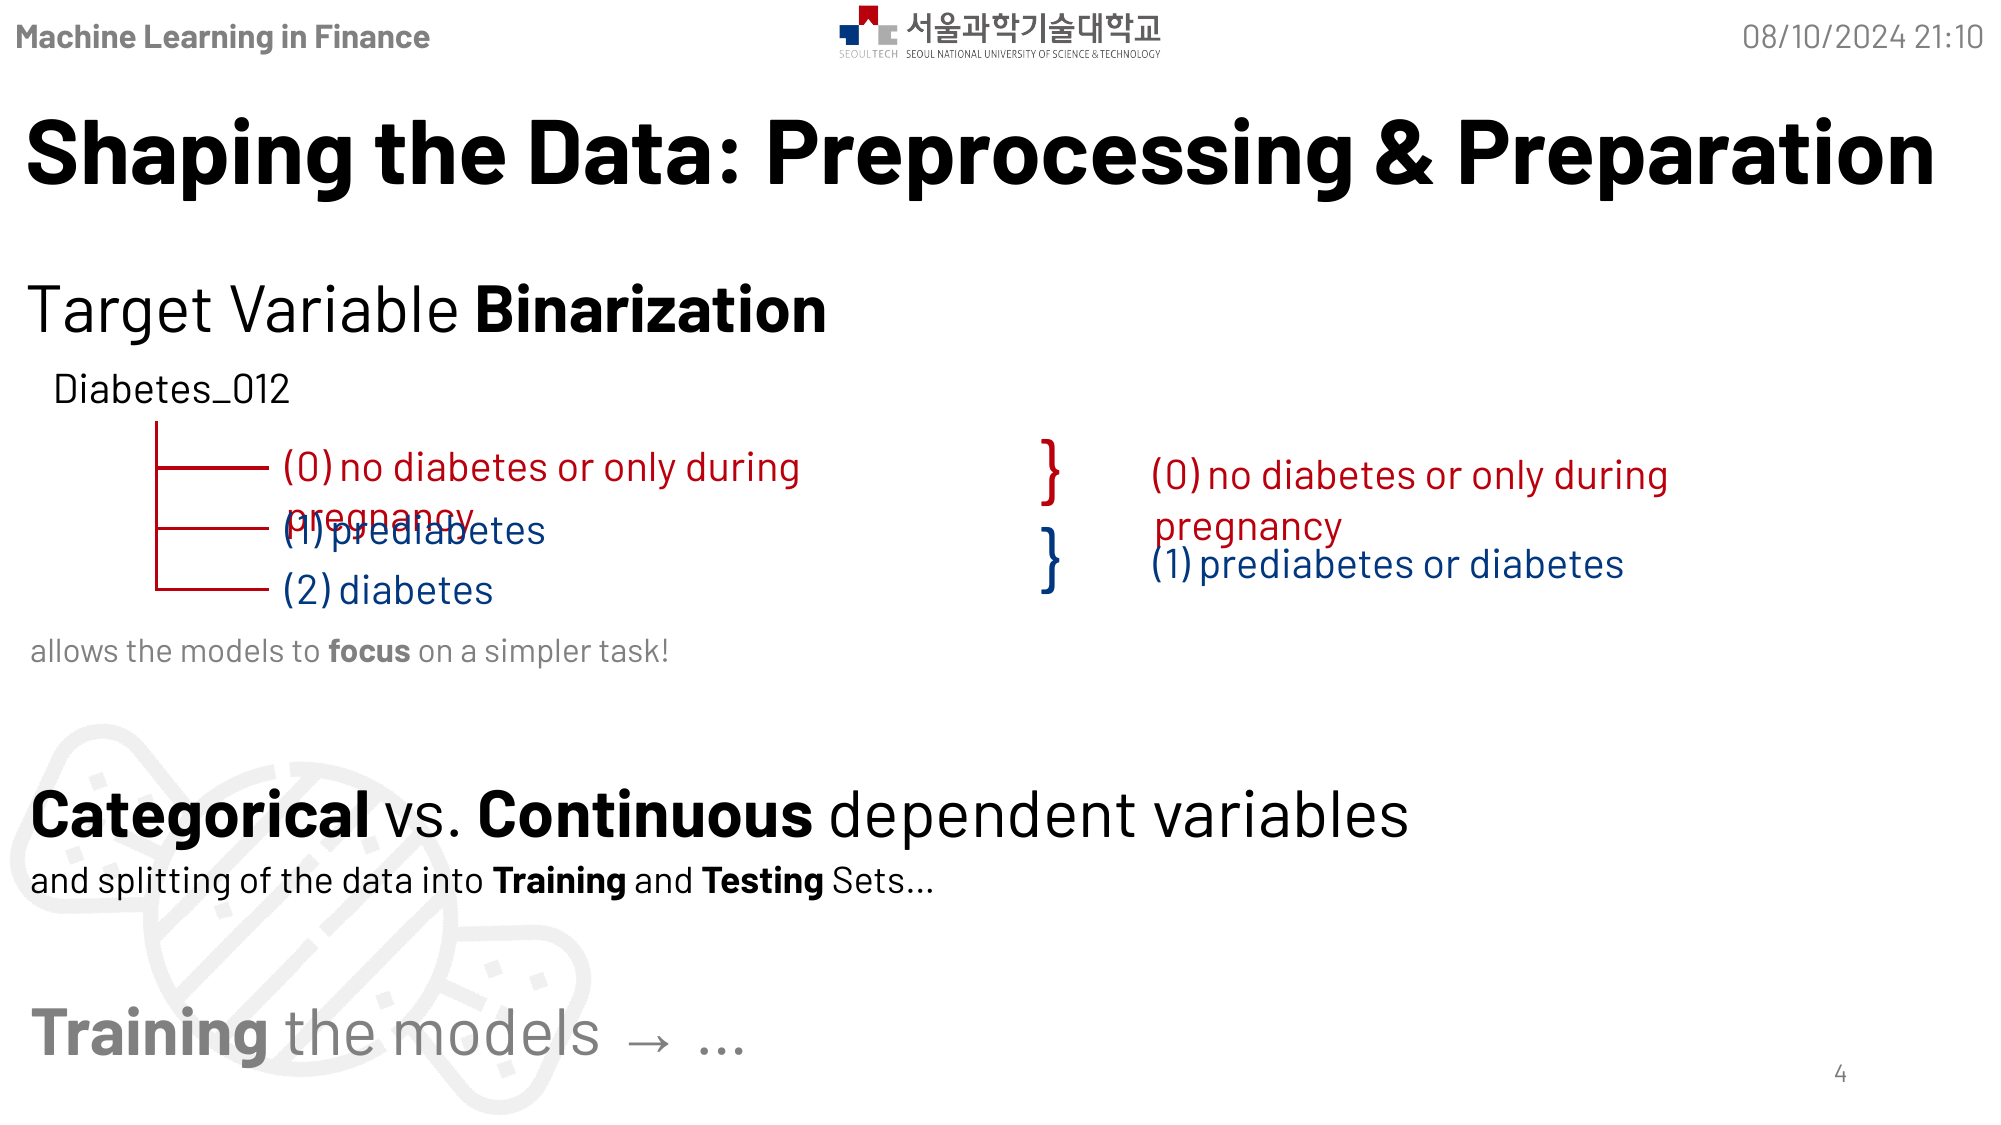

Shaping the Data: Preprocessing & Preparation
Target Variable Binarization
Diabetes_012
}
(0) no diabetes or only during pregnancy
(0) no diabetes or only during pregnancy
(1) prediabetes
}
(1) prediabetes or diabetes
(2) diabetes
allows the models to focus on a simpler task!
Categorical vs. Continuous dependent variables
and splitting of the data into Training and Testing Sets…
Training the models → …
4